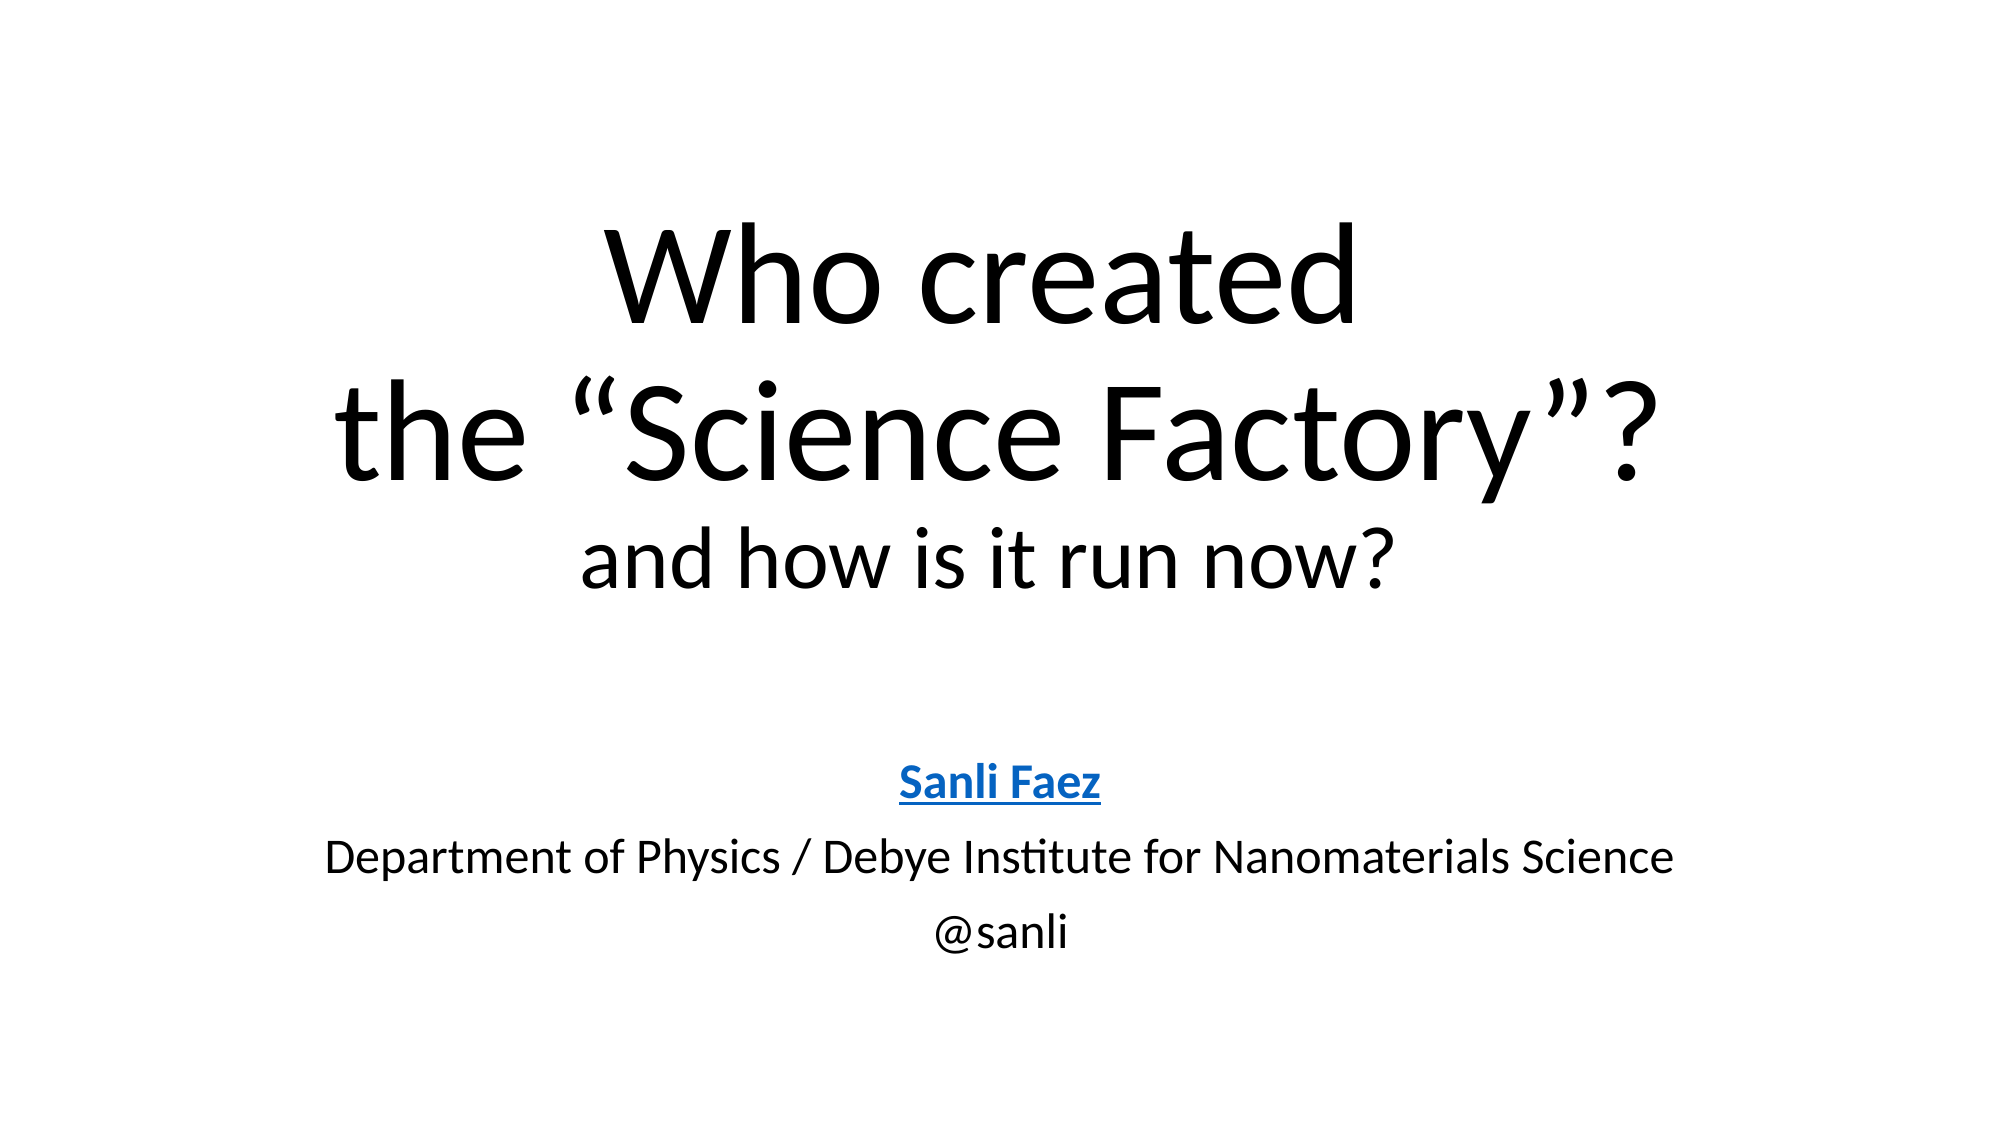

# Who created the “Science Factory”? and how is it run now?
Sanli Faez
Department of Physics / Debye Institute for Nanomaterials Science
@sanli